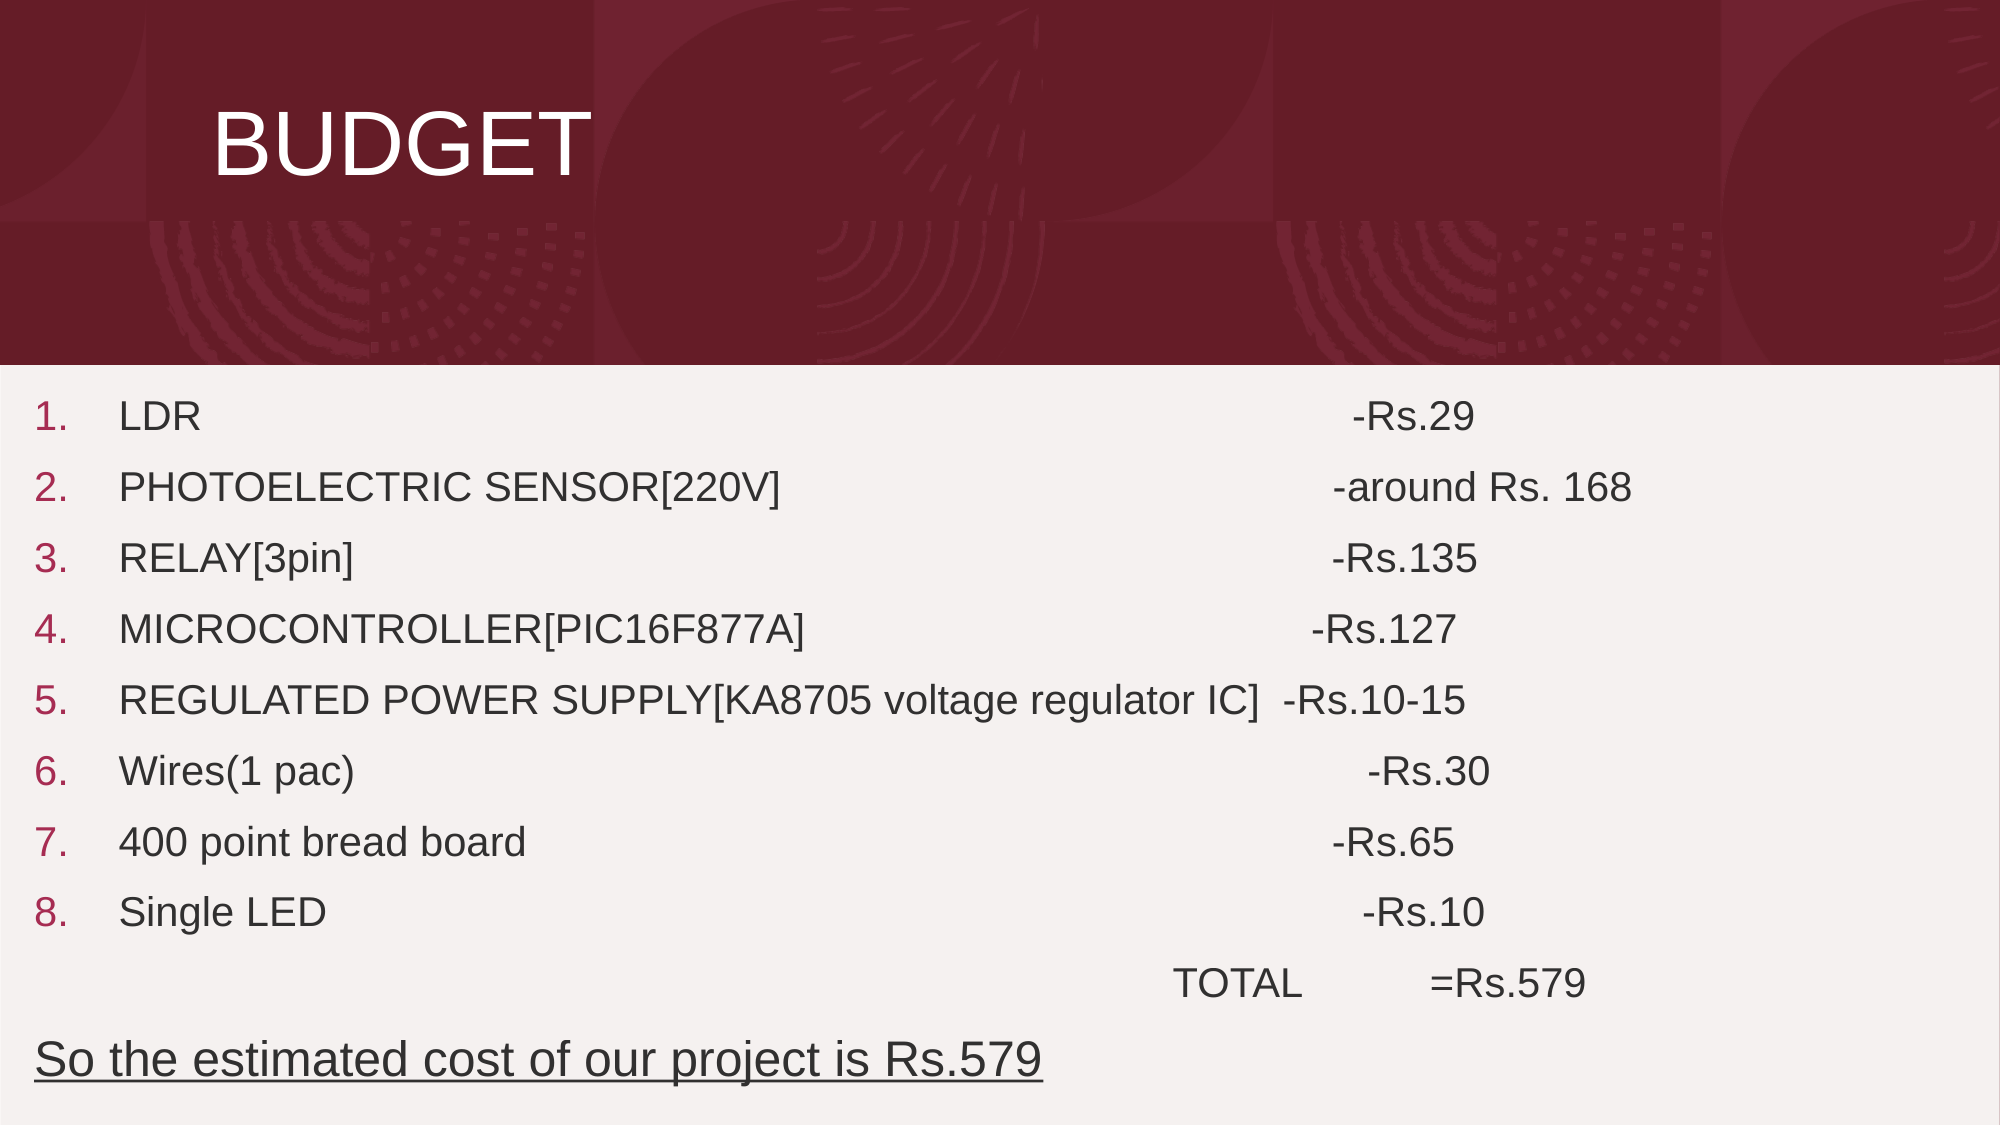

# BUDGET

LDR                                                                                                    -Rs.29
PHOTOELECTRIC SENSOR[220V]                                                -around Rs. 168
RELAY[3pin]                                                                                     -Rs.135
MICROCONTROLLER[PIC16F877A]                                            -Rs.127
REGULATED POWER SUPPLY[KA8705 voltage regulator IC]  -Rs.10-15
Wires(1 pac)                                                                                        -Rs.30
400 point bread board                                                                      -Rs.65
Single LED                                                                                          -Rs.10
                                                                                                   TOTAL           =Rs.579
So the estimated cost of our project is Rs.579